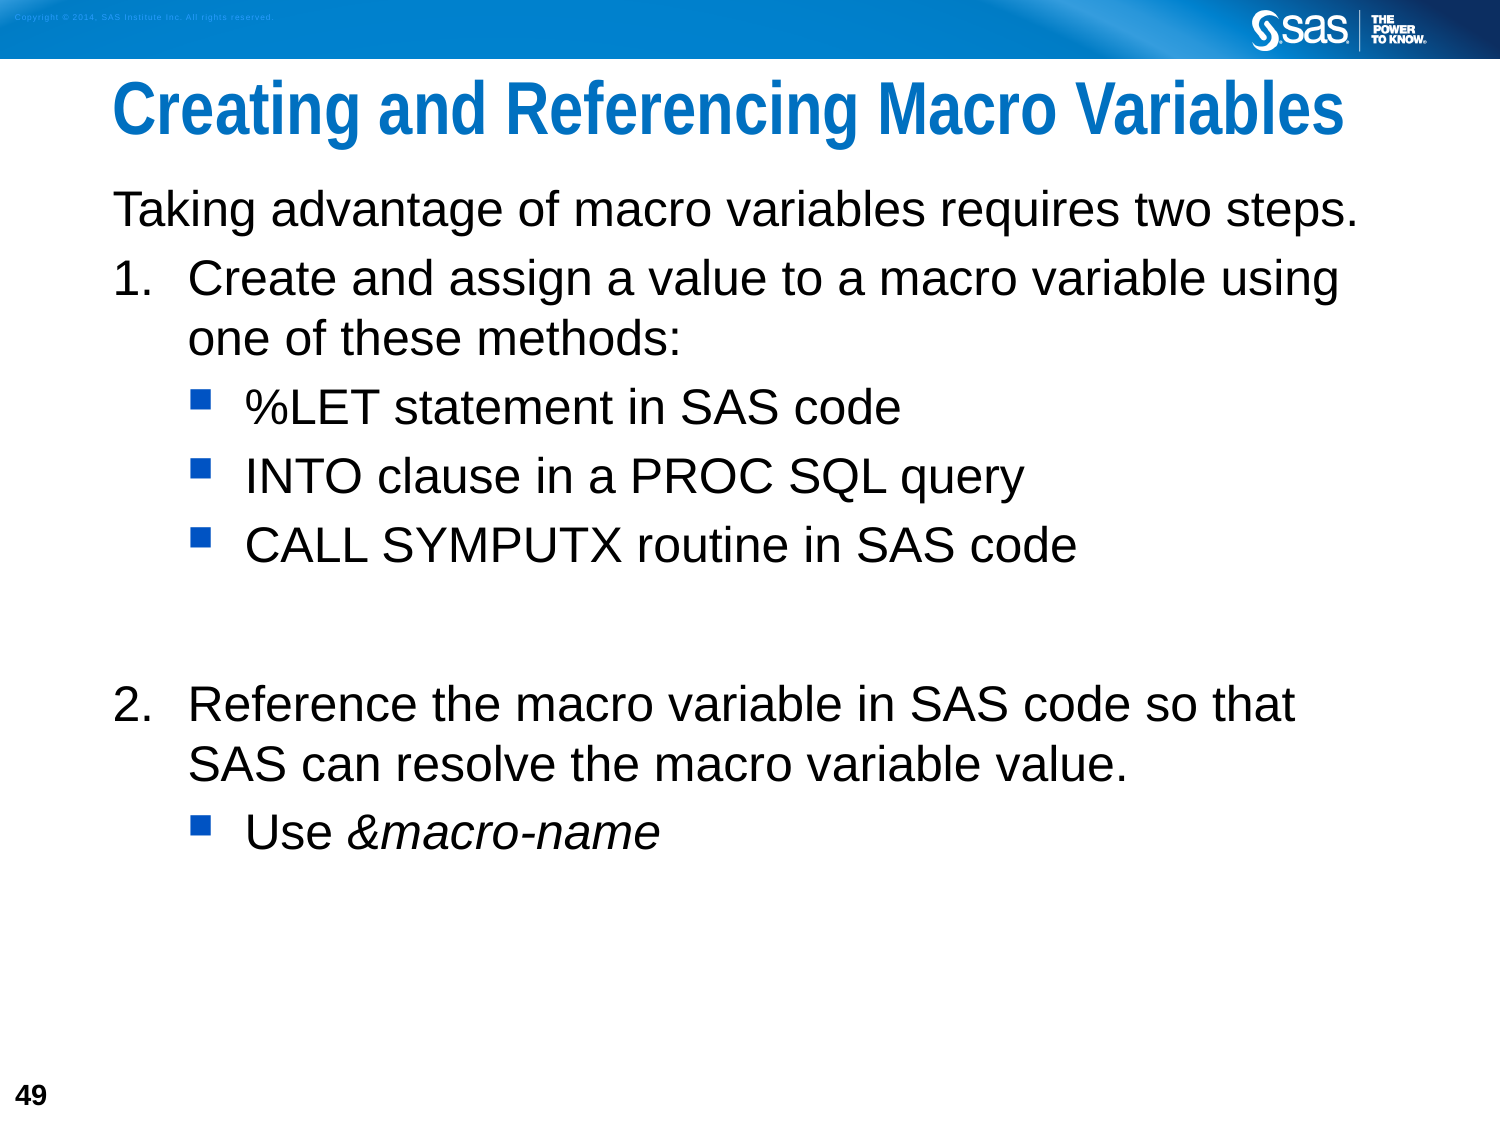

# Creating and Referencing Macro Variables
Taking advantage of macro variables requires two steps.
Create and assign a value to a macro variable using one of these methods:
%LET statement in SAS code
INTO clause in a PROC SQL query
CALL SYMPUTX routine in SAS code

Reference the macro variable in SAS code so that
SAS can resolve the macro variable value.
Use &macro-name